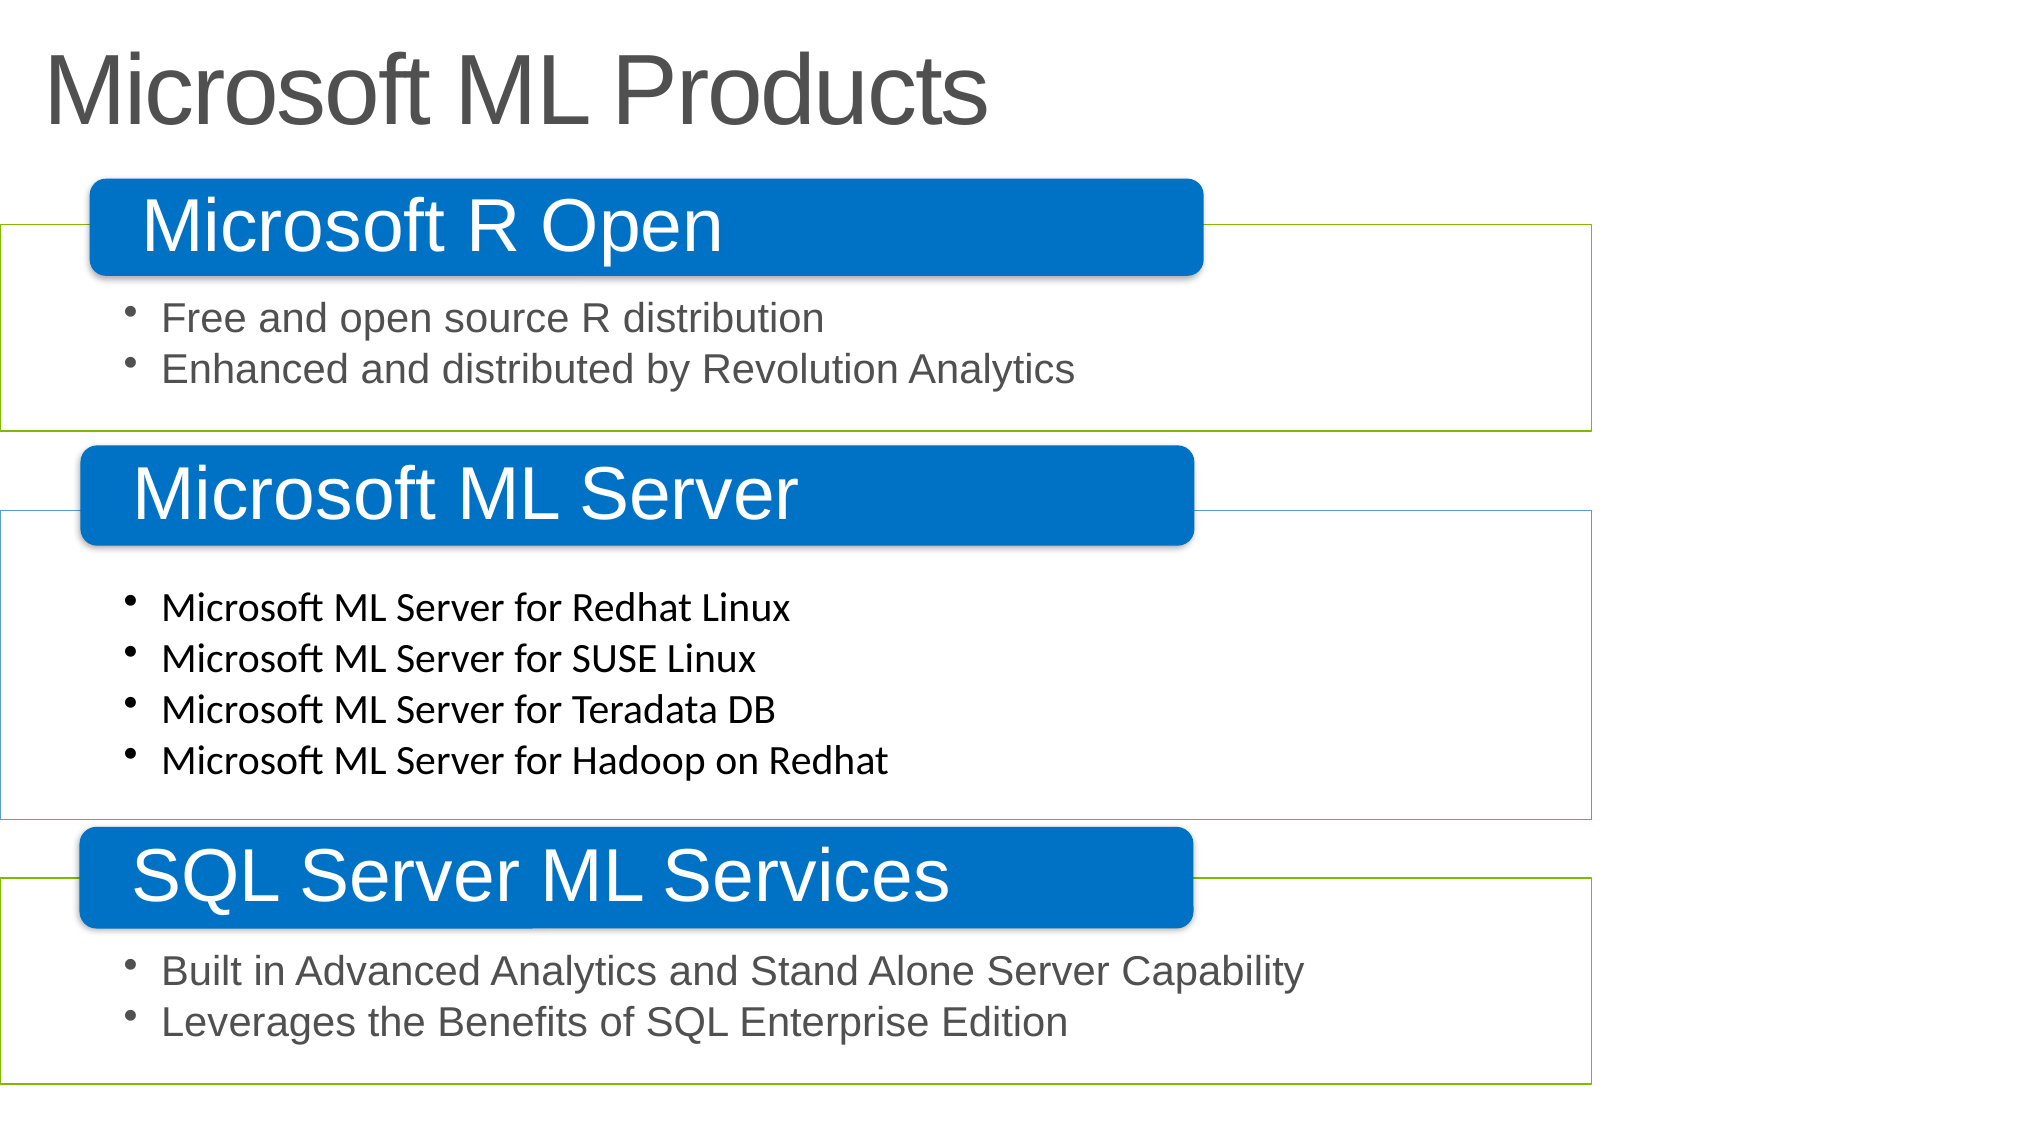

Microsoft ML Products
Free and open source R distribution
Enhanced and distributed by Revolution Analytics
Microsoft R Open
Microsoft ML Server for Redhat Linux
Microsoft ML Server for SUSE Linux
Microsoft ML Server for Teradata DB
Microsoft ML Server for Hadoop on Redhat
Microsoft ML Server
Built in Advanced Analytics and Stand Alone Server Capability
Leverages the Benefits of SQL Enterprise Edition
SQL Server ML Services